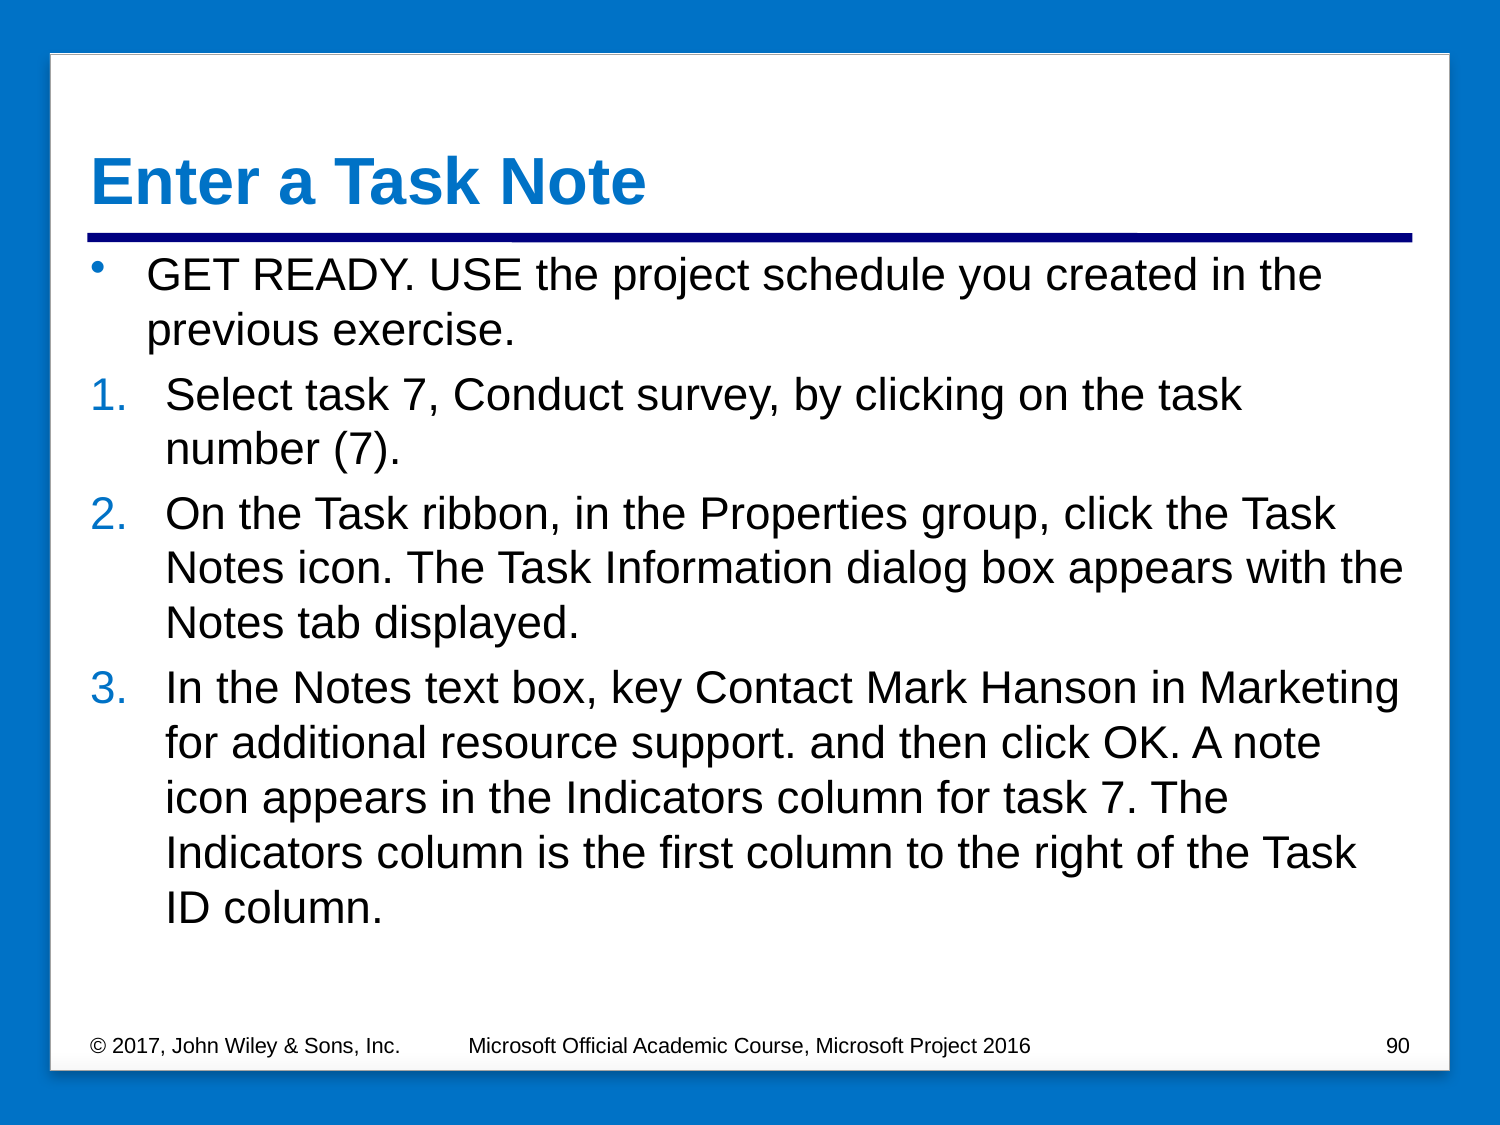

# Enter a Task Note
GET READY. USE the project schedule you created in the previous exercise.
Select task 7, Conduct survey, by clicking on the task number (7).
On the Task ribbon, in the Properties group, click the Task Notes icon. The Task Information dialog box appears with the Notes tab displayed.
In the Notes text box, key Contact Mark Hanson in Marketing for additional resource support. and then click OK. A note icon appears in the Indicators column for task 7. The Indicators column is the first column to the right of the Task ID column.

© 2017, John Wiley & Sons, Inc.
Microsoft Official Academic Course, Microsoft Project 2016
90